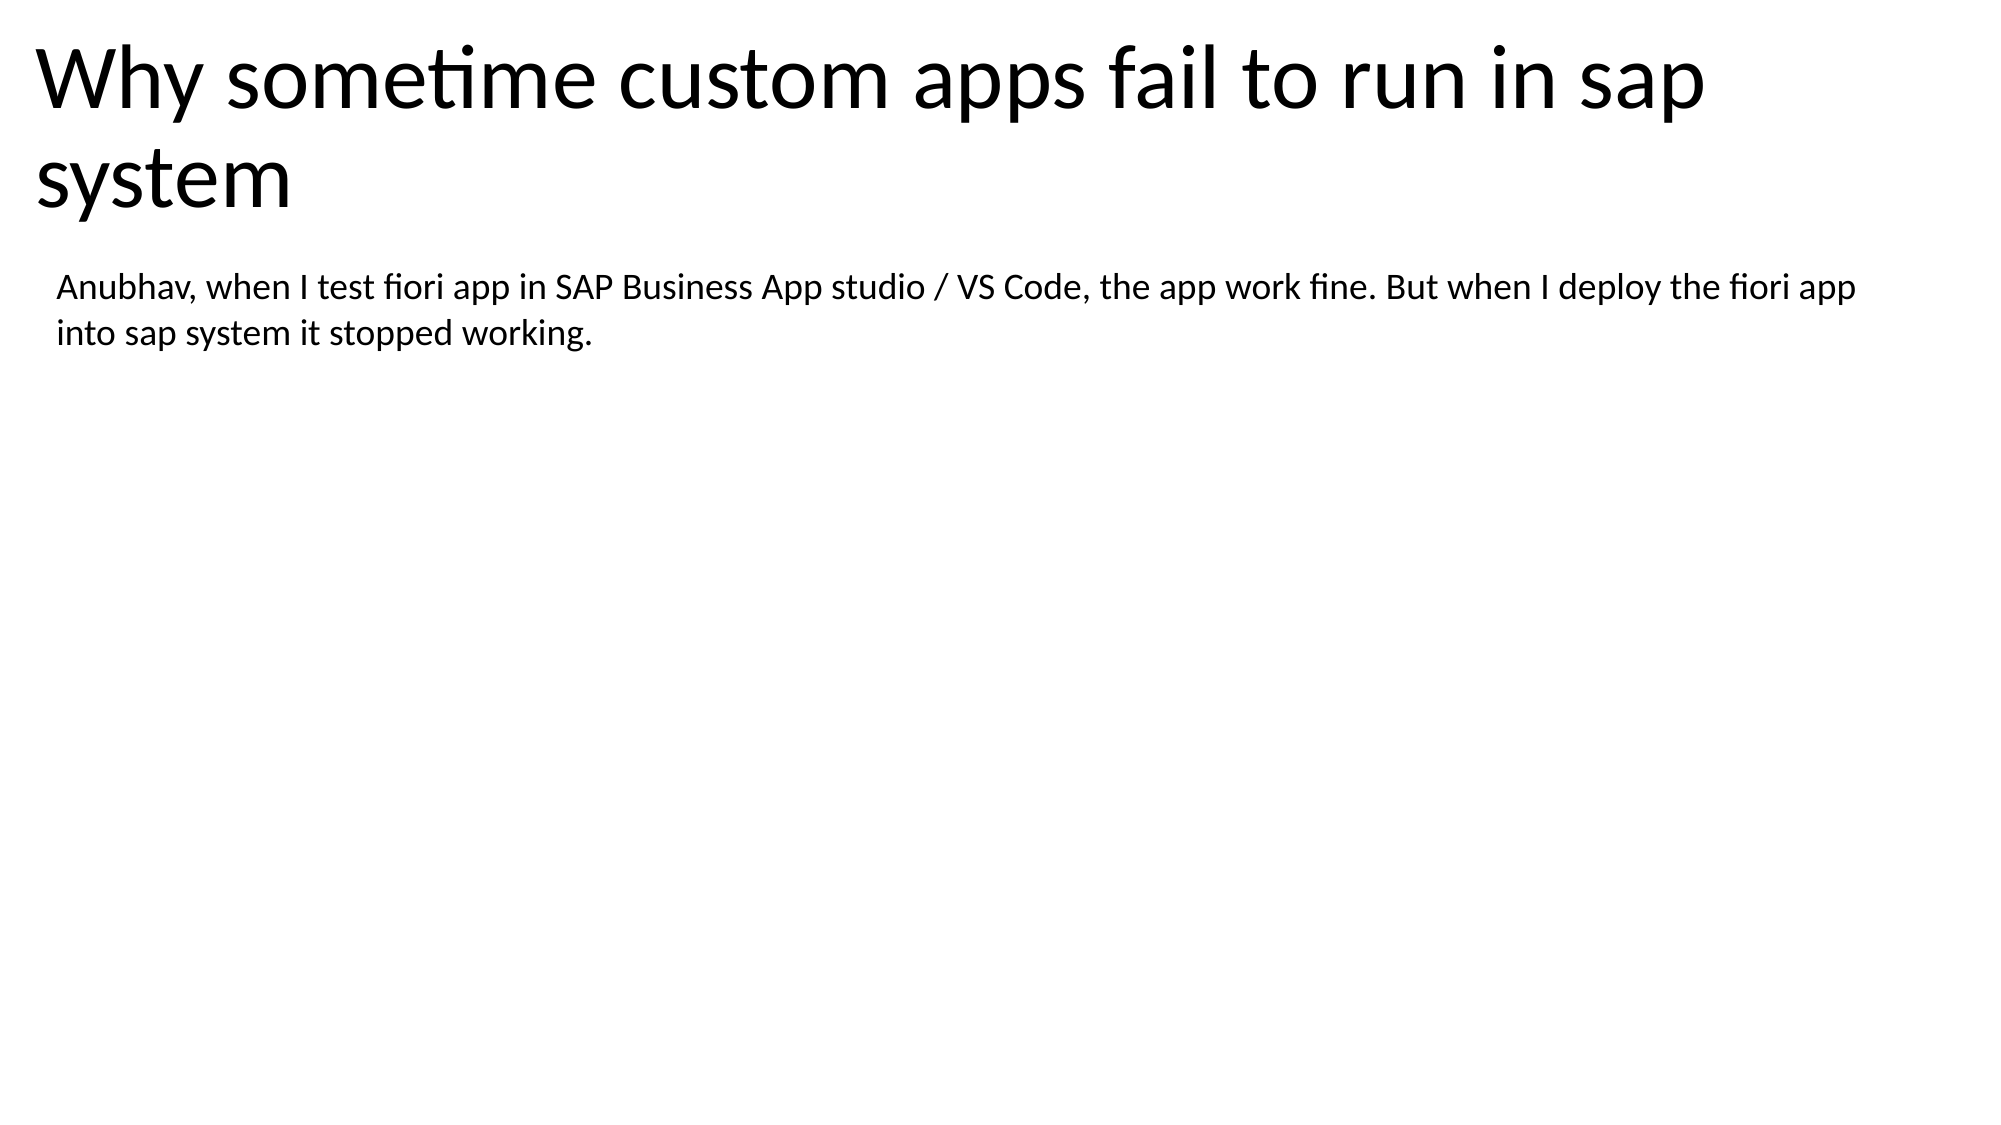

# Why sometime custom apps fail to run in sap system
Anubhav, when I test fiori app in SAP Business App studio / VS Code, the app work fine. But when I deploy the fiori app into sap system it stopped working.